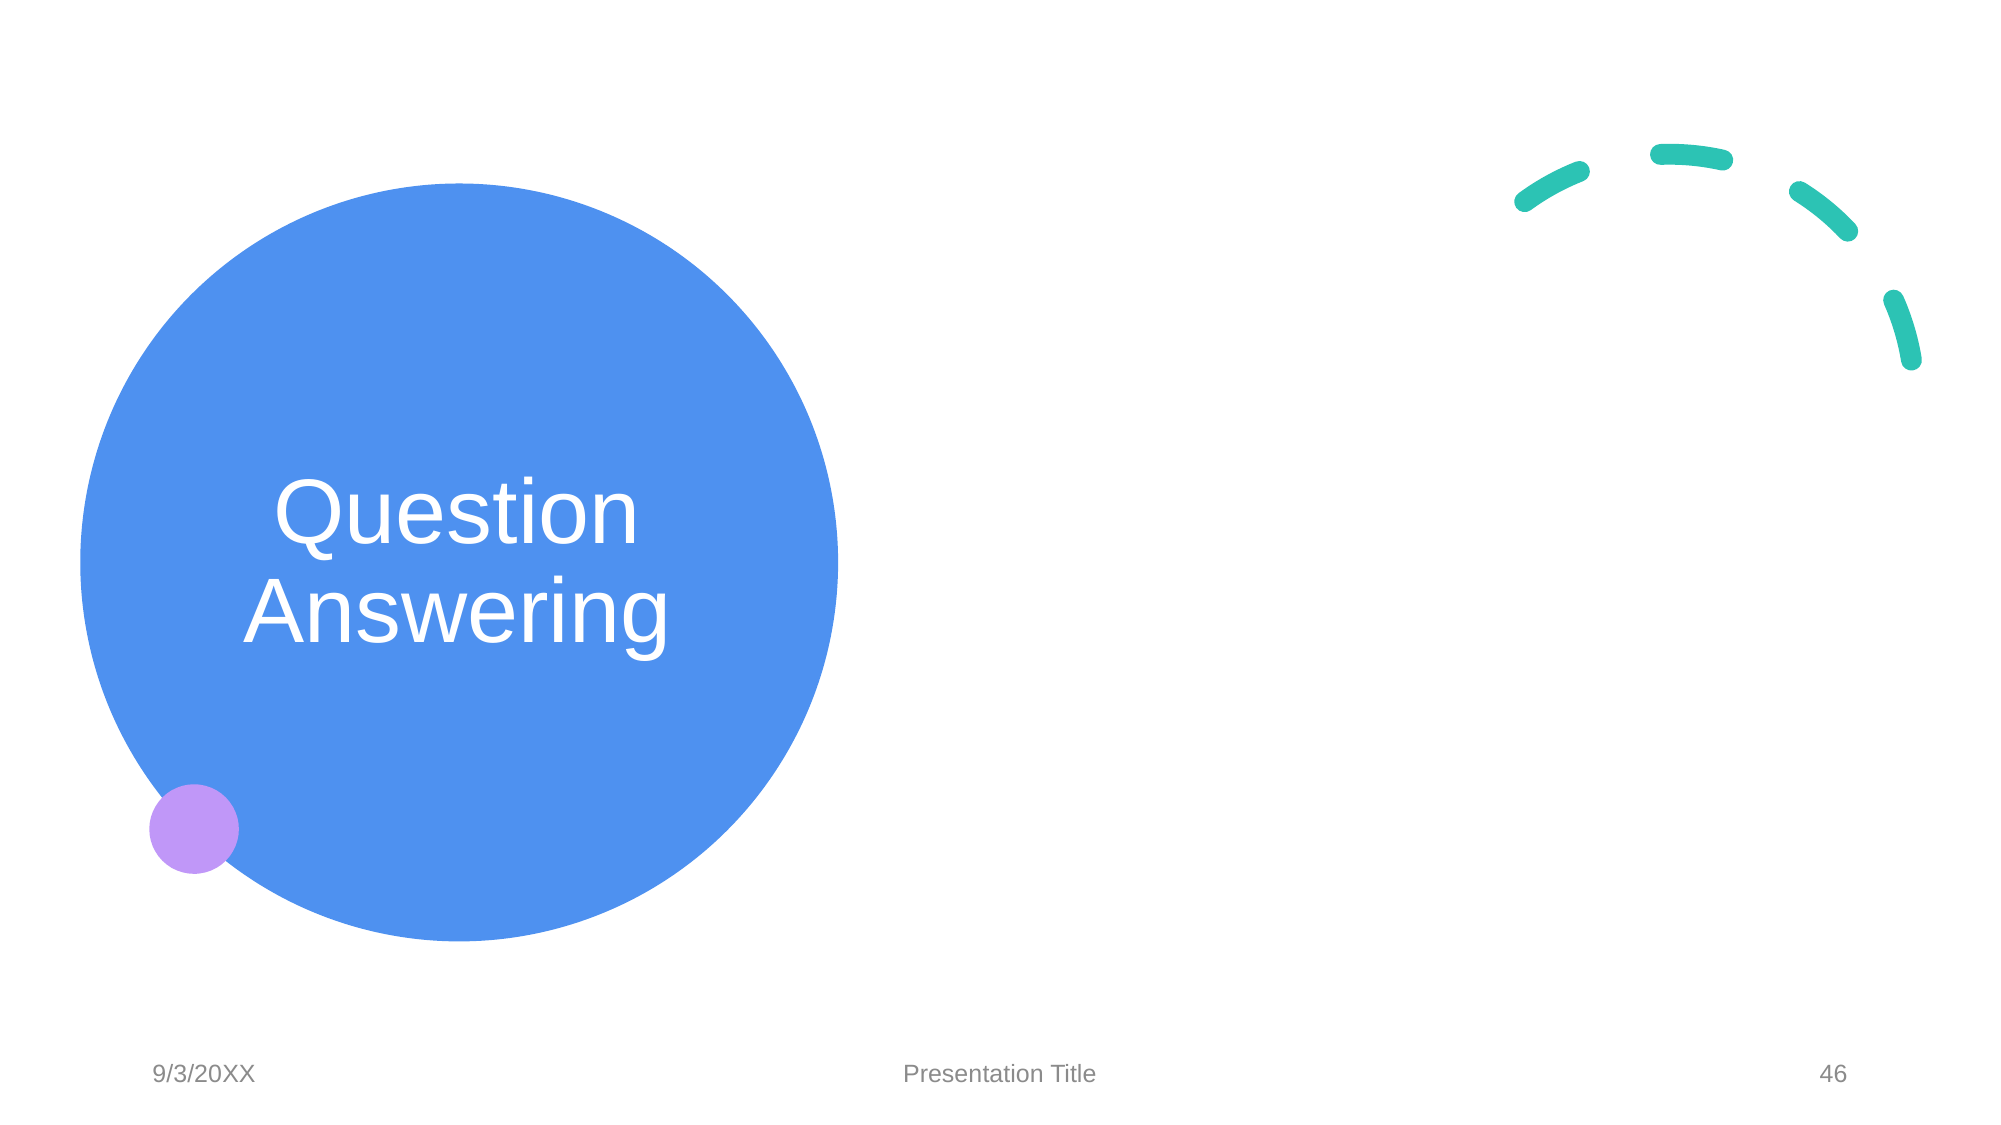

# Question Answering

9/3/20XX
Presentation Title
46